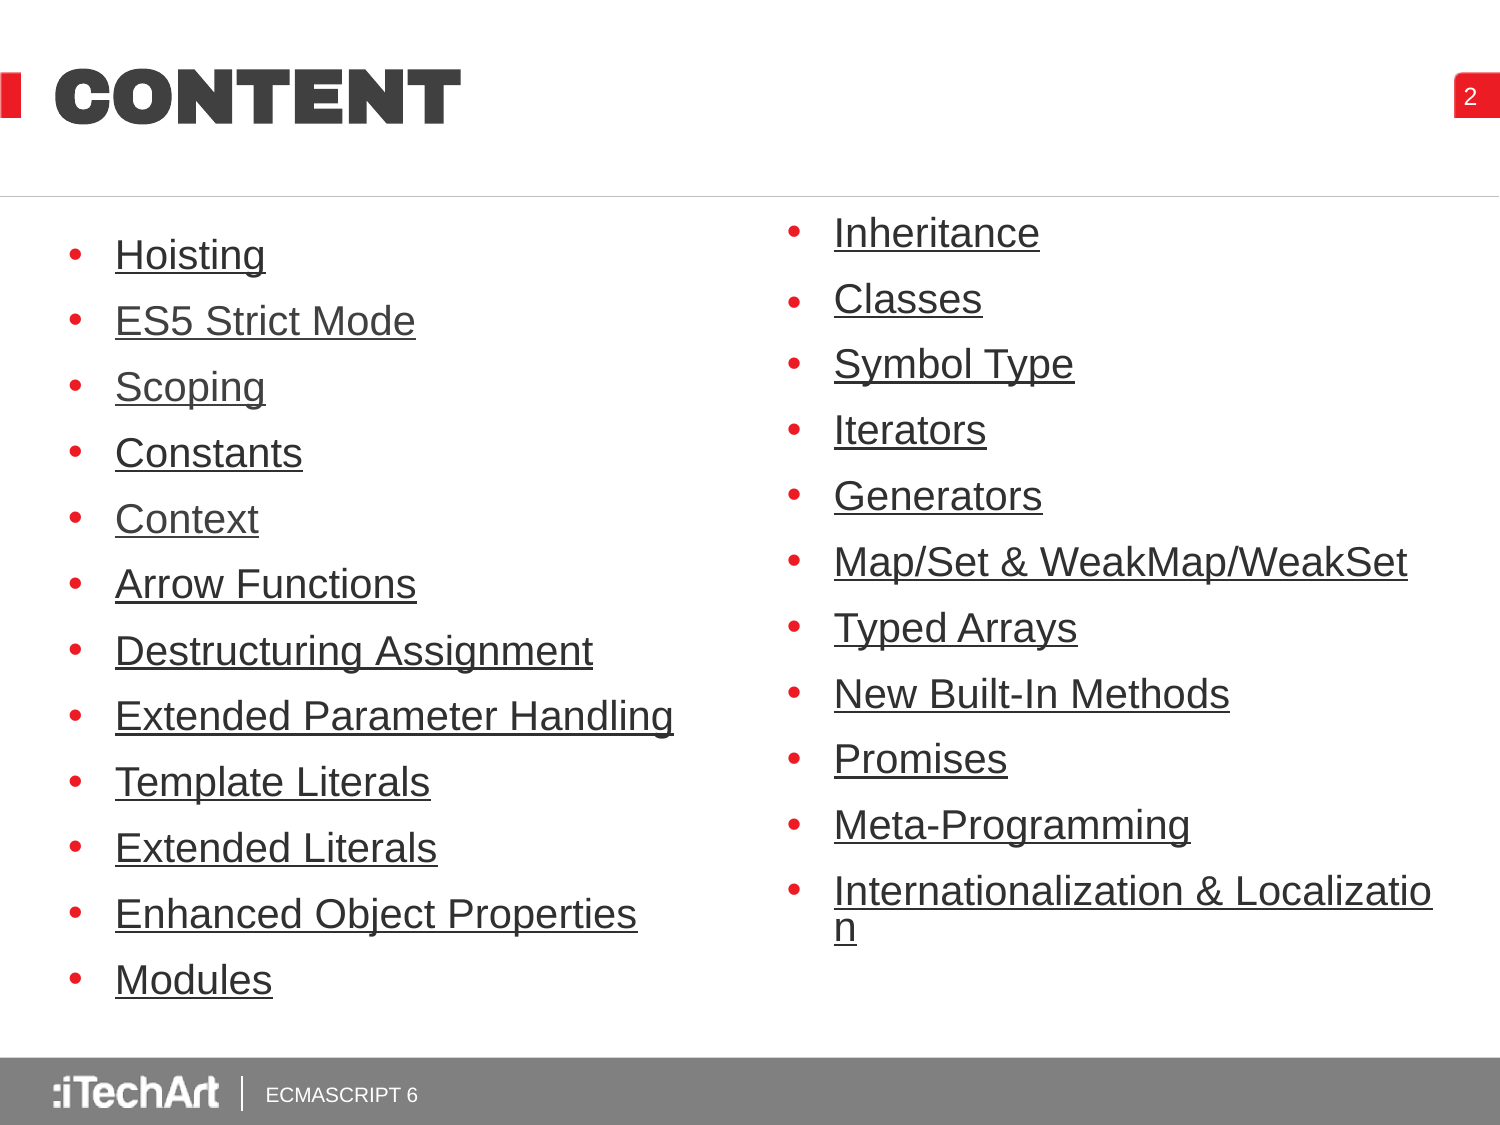

# CONTENT
Inheritance
Classes
Symbol Type
Iterators
Generators
Map/Set & WeakMap/WeakSet
Typed Arrays
New Built-In Methods
Promises
Meta-Programming
Internationalization & Localization
Hoisting
ES5 Strict Mode
Scoping
Constants
Context
Arrow Functions
Destructuring Assignment
Extended Parameter Handling
Template Literals
Extended Literals
Enhanced Object Properties
Modules
ECMASCRIPT 6